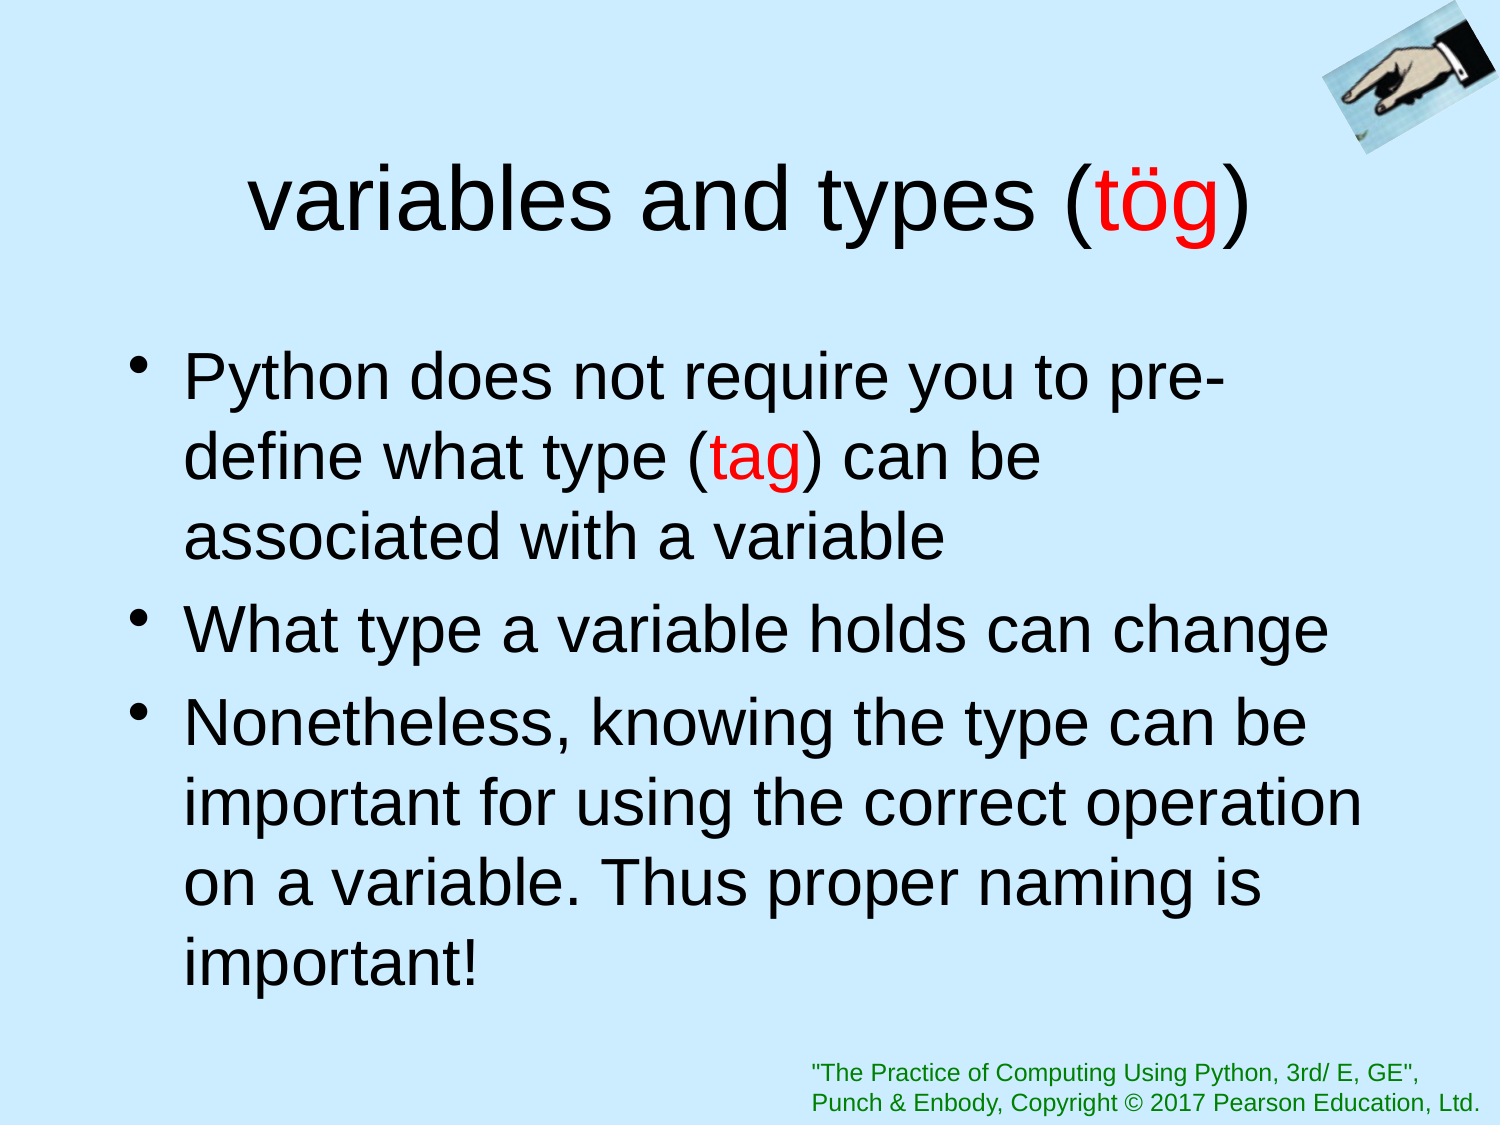

# variables and types (tög)
Python does not require you to pre-define what type (tag) can be associated with a variable
What type a variable holds can change
Nonetheless, knowing the type can be important for using the correct operation on a variable. Thus proper naming is important!